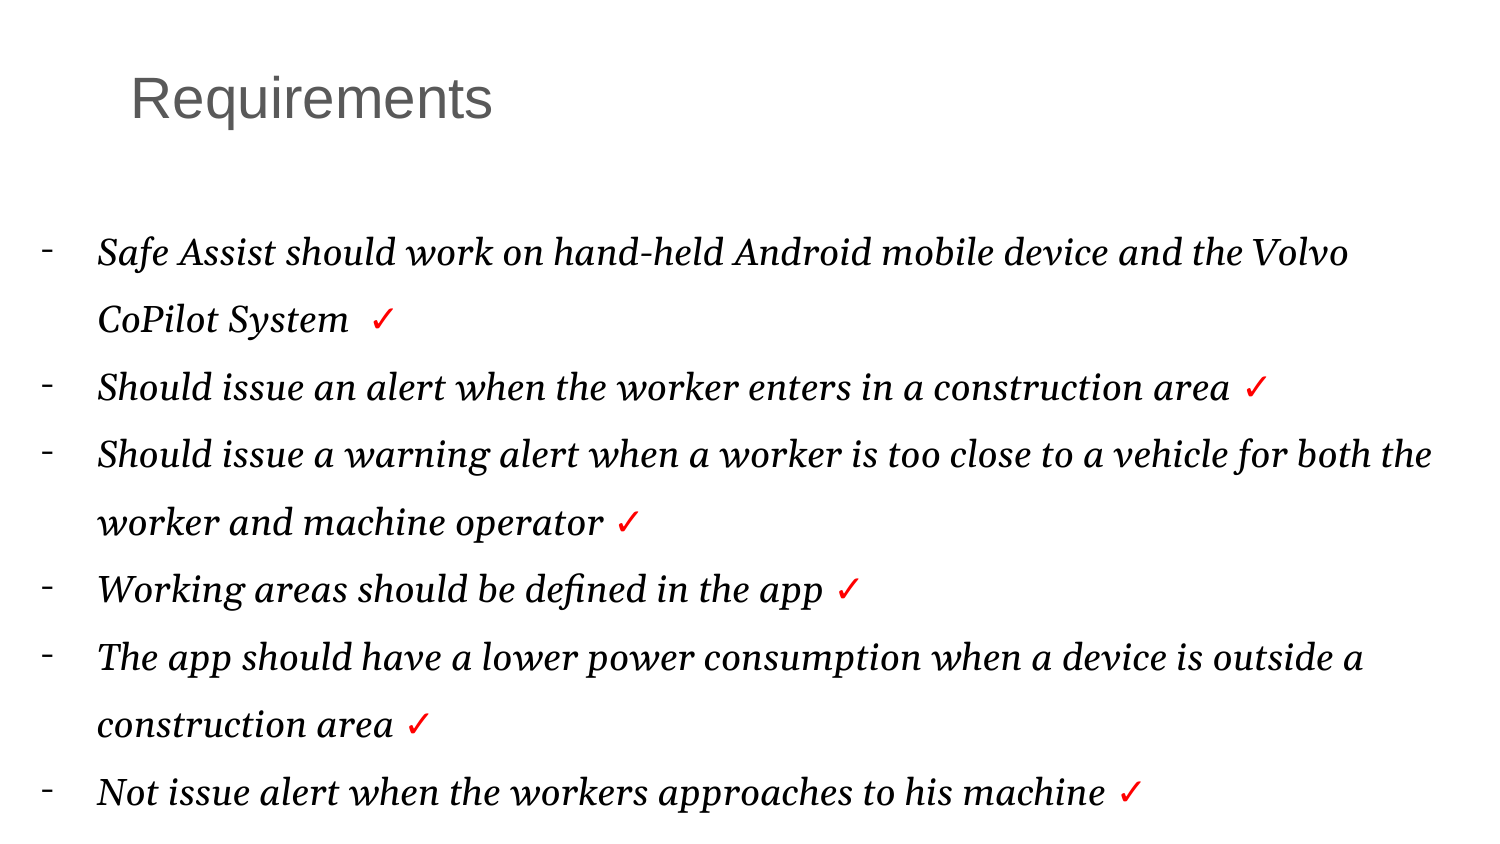

Requirements
Safe Assist should work on hand-held Android mobile device and the Volvo CoPilot System  ✓
Should issue an alert when the worker enters in a construction area ✓
Should issue a warning alert when a worker is too close to a vehicle for both the worker and machine operator ✓
Working areas should be defined in the app ✓
The app should have a lower power consumption when a device is outside a construction area ✓
Not issue alert when the workers approaches to his machine ✓